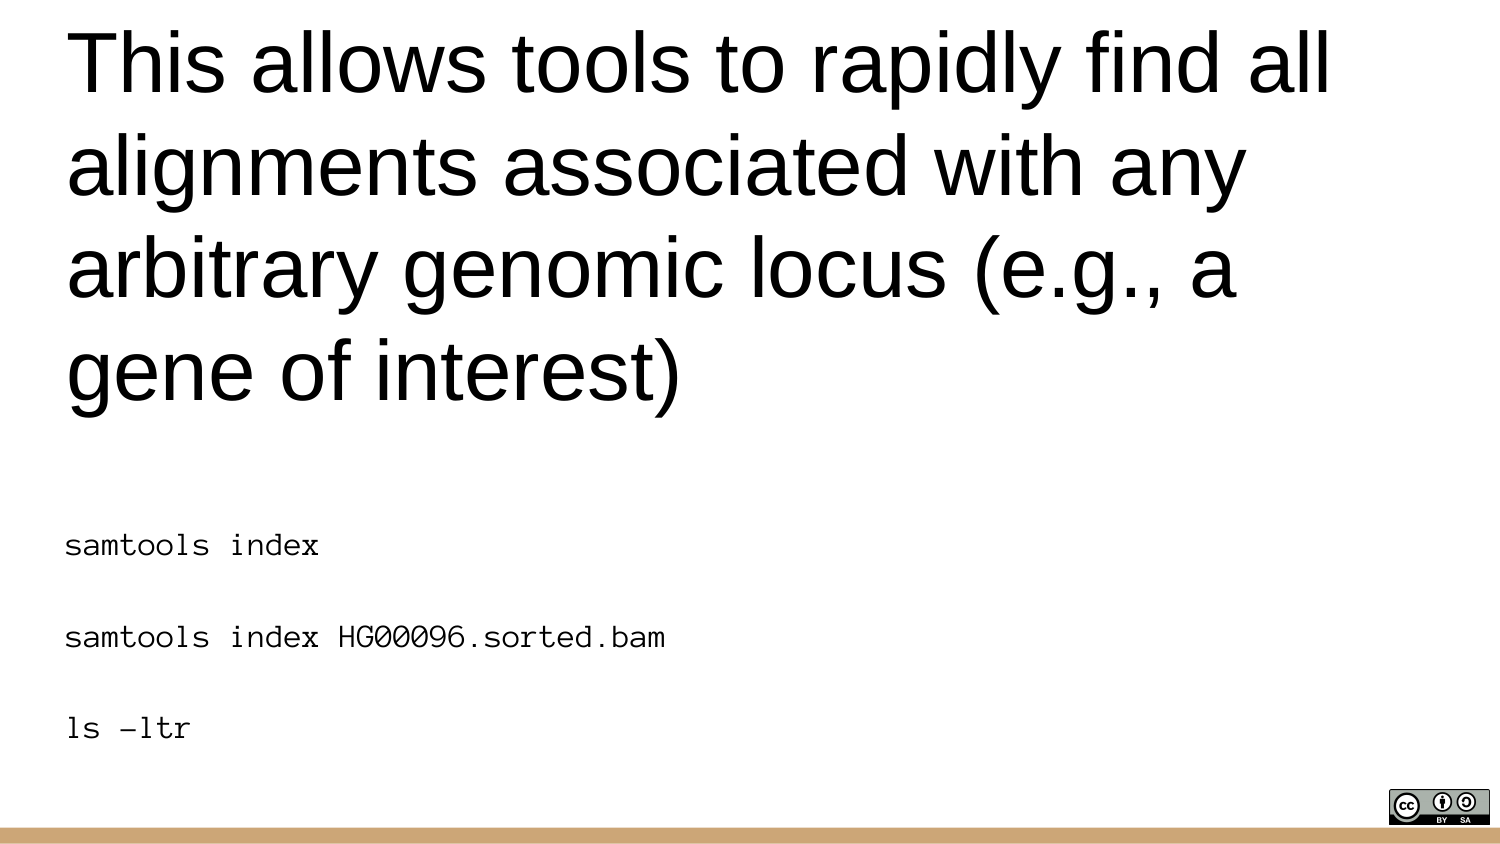

# Now we must index the sorted BAM file.
This allows tools to rapidly find all alignments associated with any arbitrary genomic locus (e.g., a gene of interest)
samtools index

samtools index HG00096.sorted.bam

ls -ltr